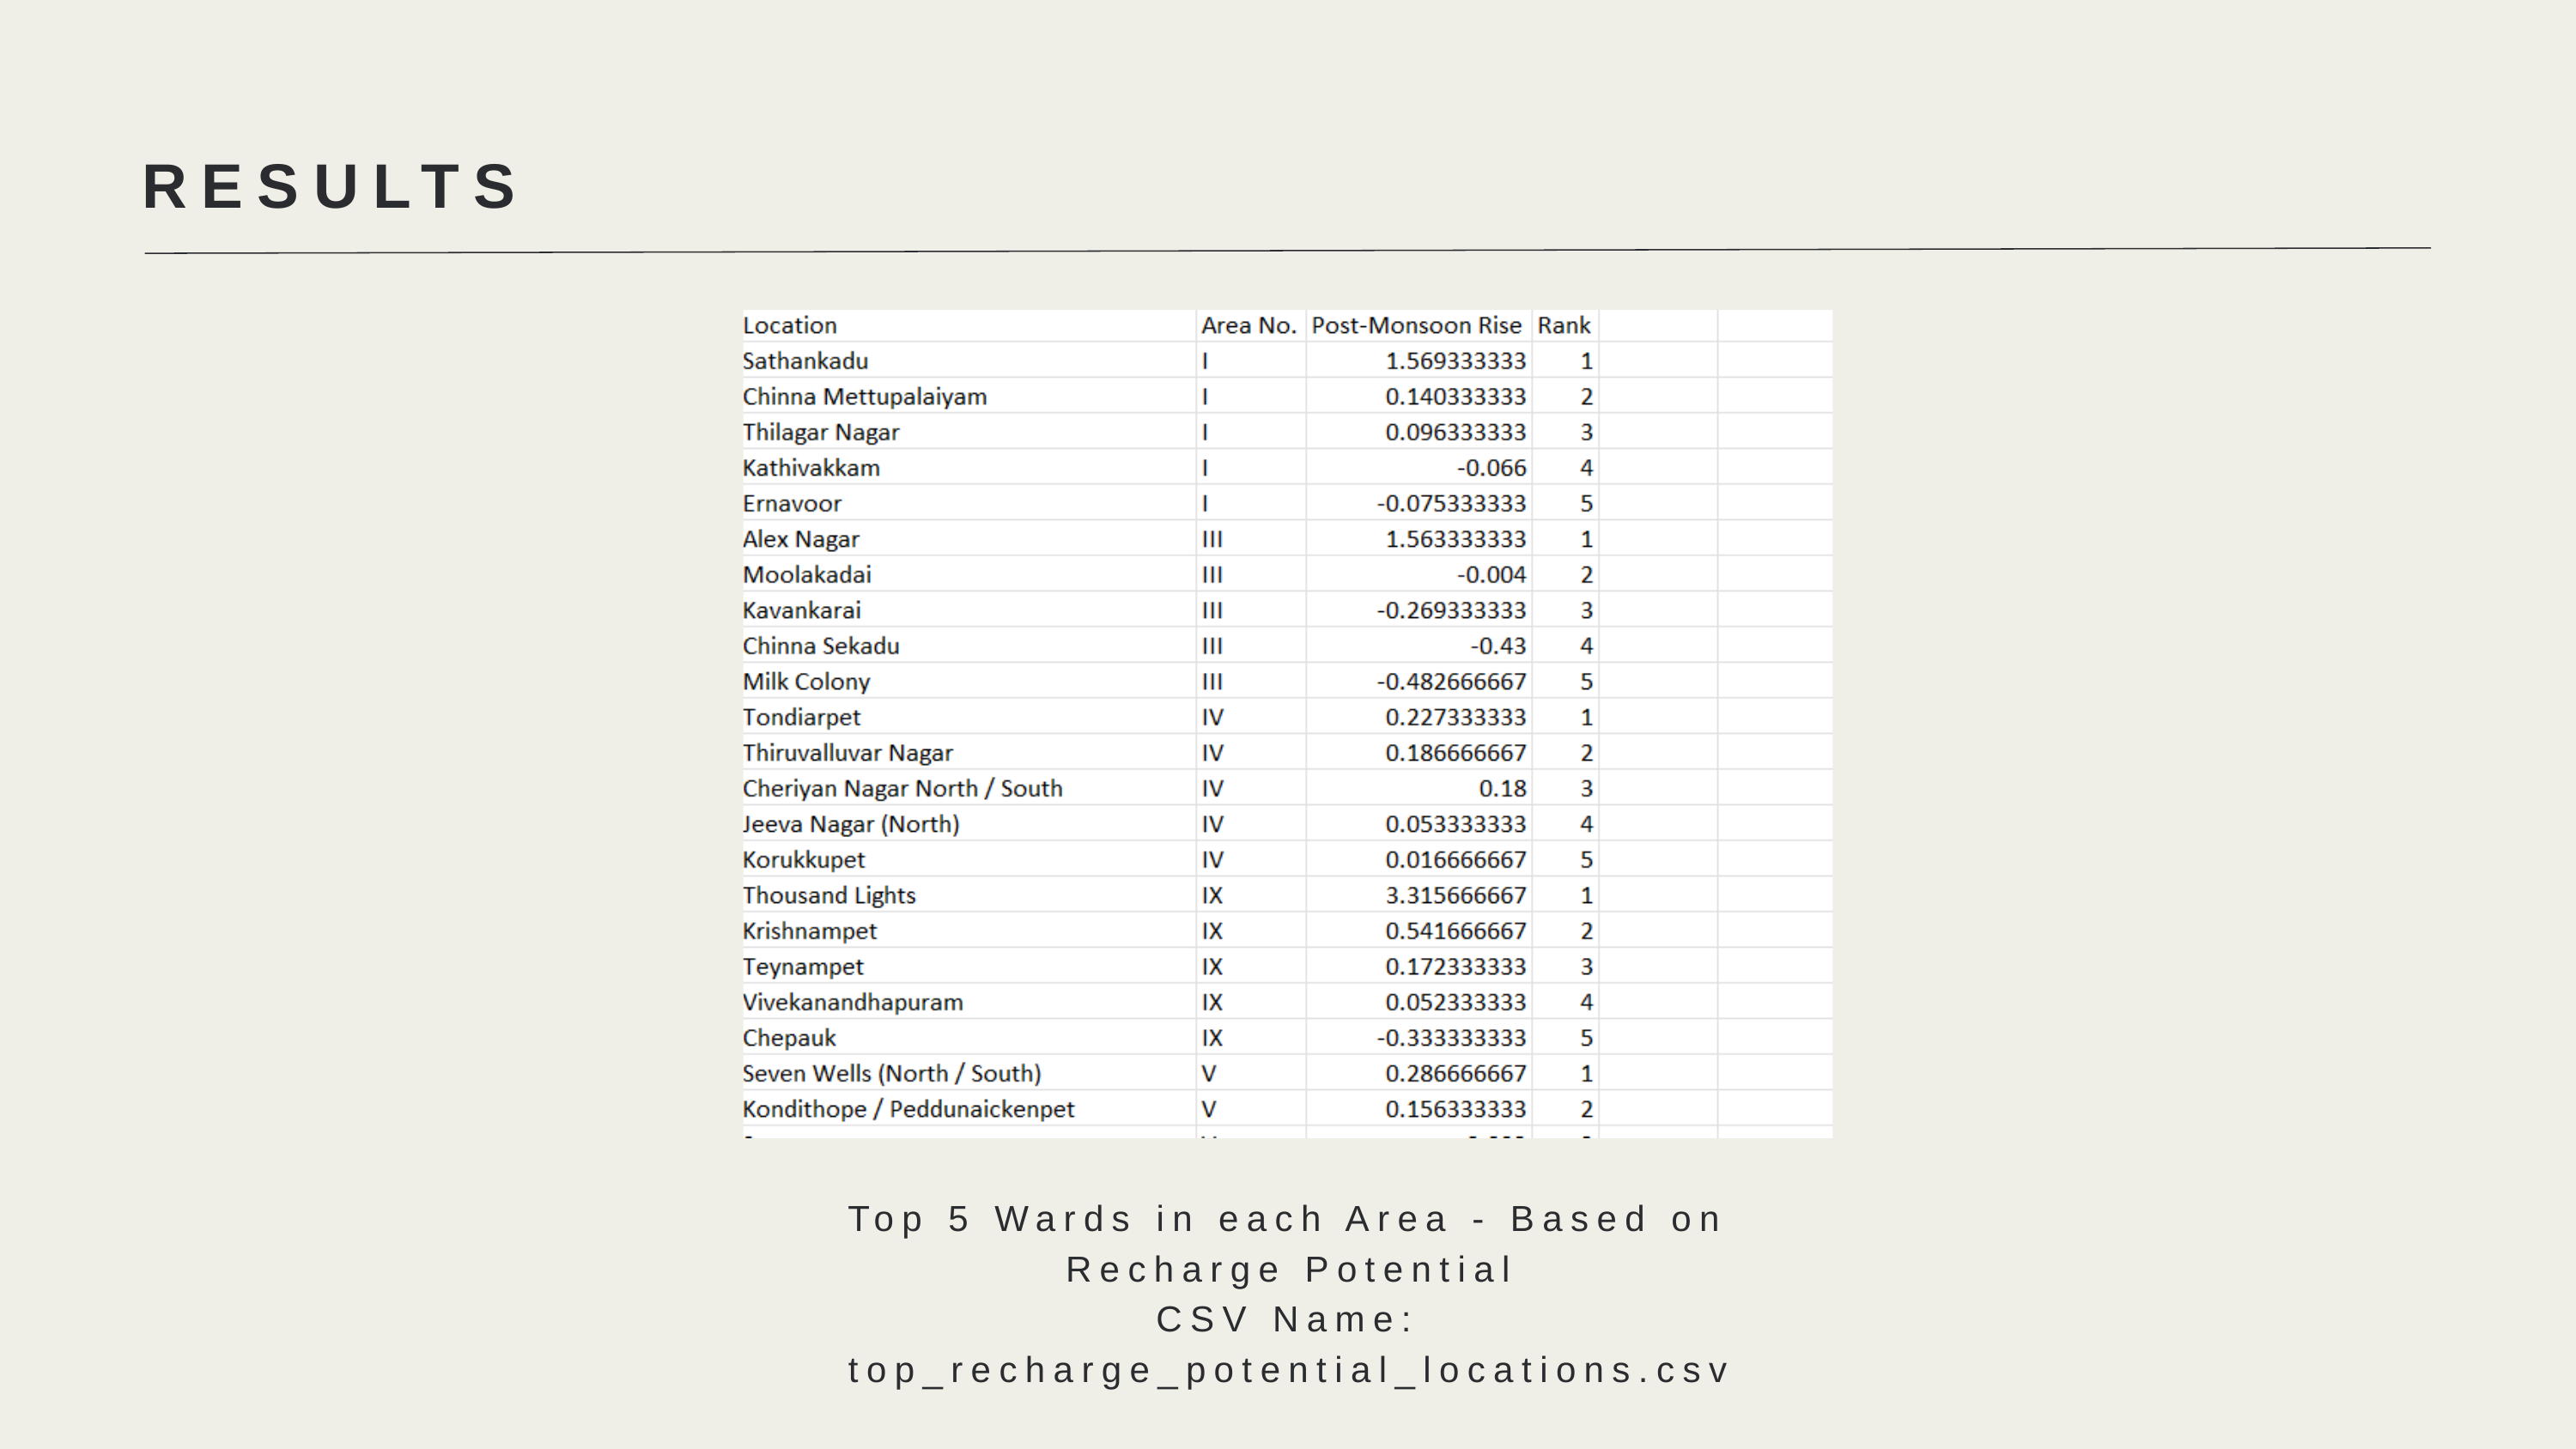

RESULTS

Top 5 Wards in each Area - Based on Recharge Potential
CSV Name: top_recharge_potential_locations.csv